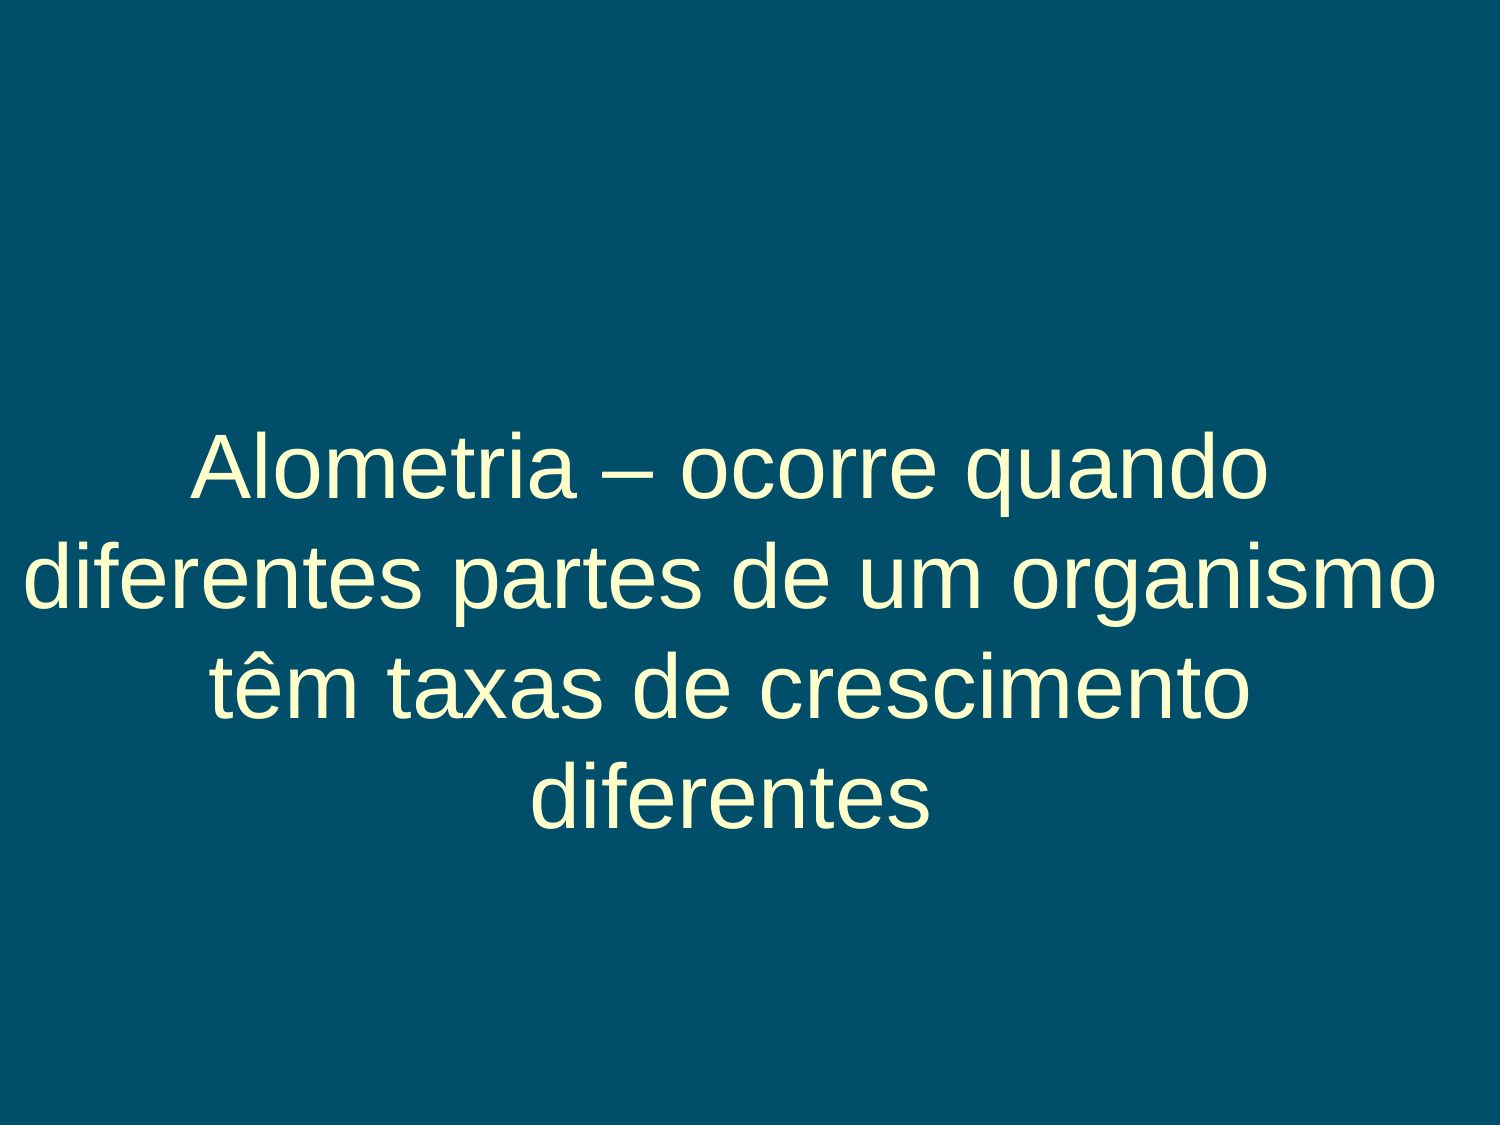

Alometria – ocorre quando diferentes partes de um organismo têm taxas de crescimento diferentes